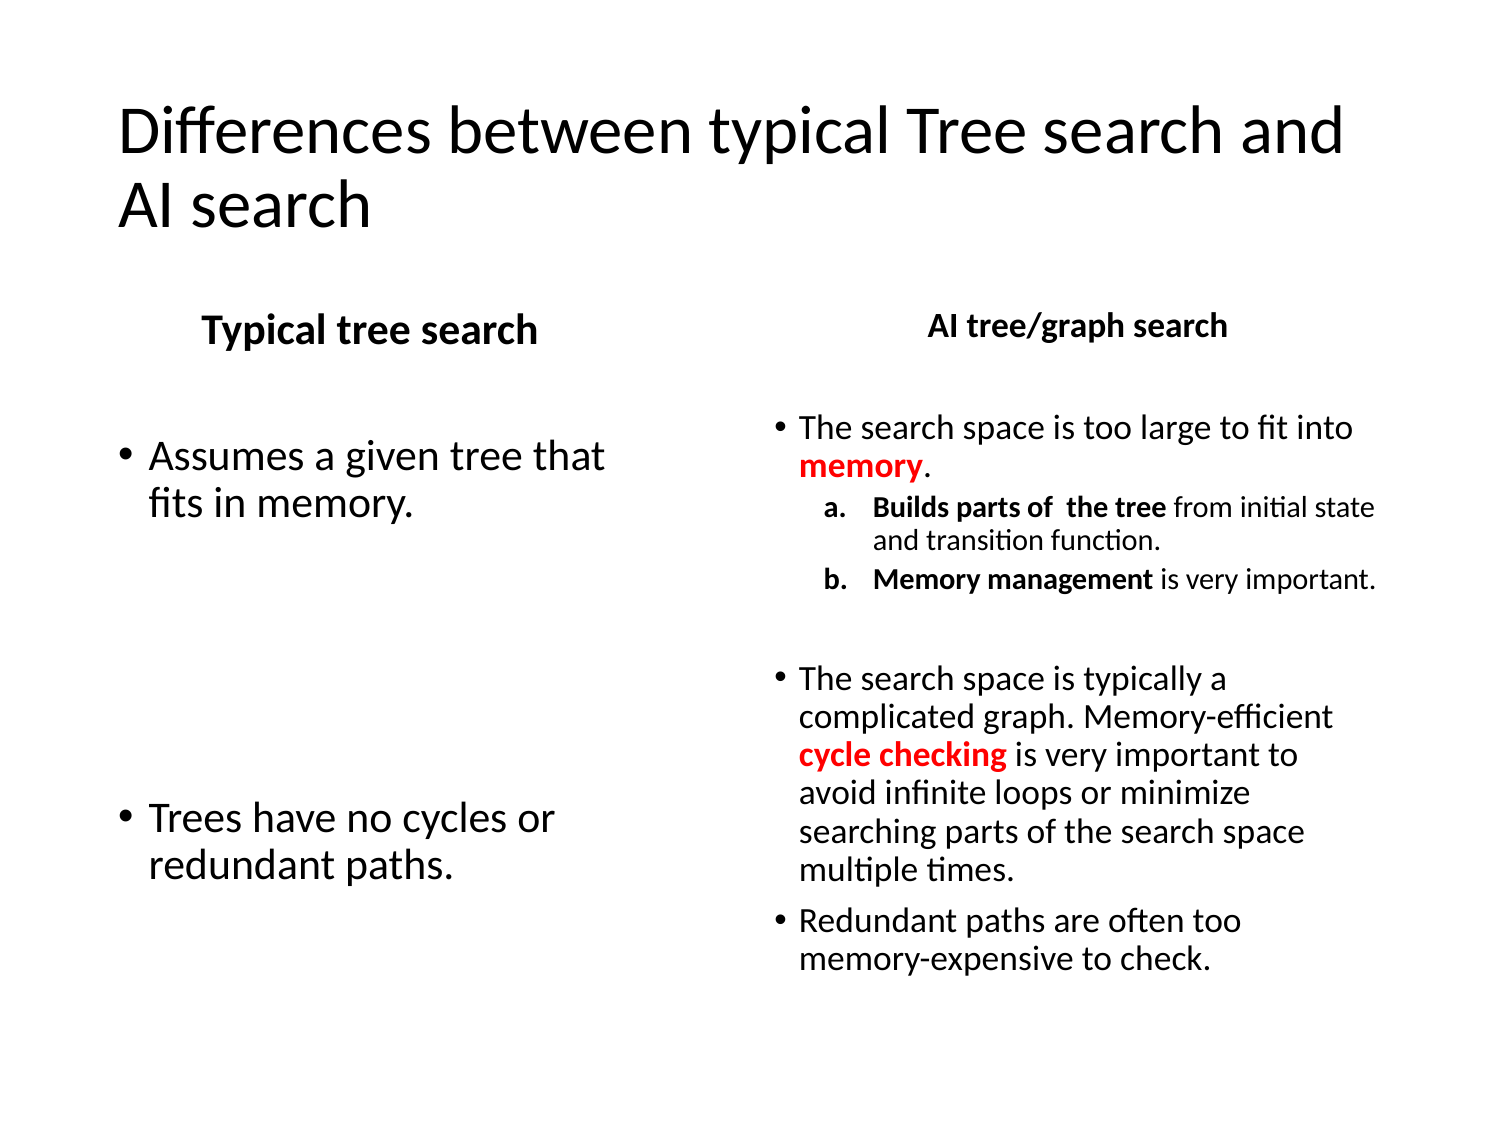

# Differences between typical Tree search and AI search
Typical tree search

Assumes a given tree that fits in memory.

Trees have no cycles or redundant paths.

AI tree/graph search

The search space is too large to fit into memory.
Builds parts of  the tree from initial state and transition function.
Memory management is very important.

The search space is typically a complicated graph. Memory-efficient cycle checking is very important to avoid infinite loops or minimize searching parts of the search space multiple times.
Redundant paths are often too memory-expensive to check.